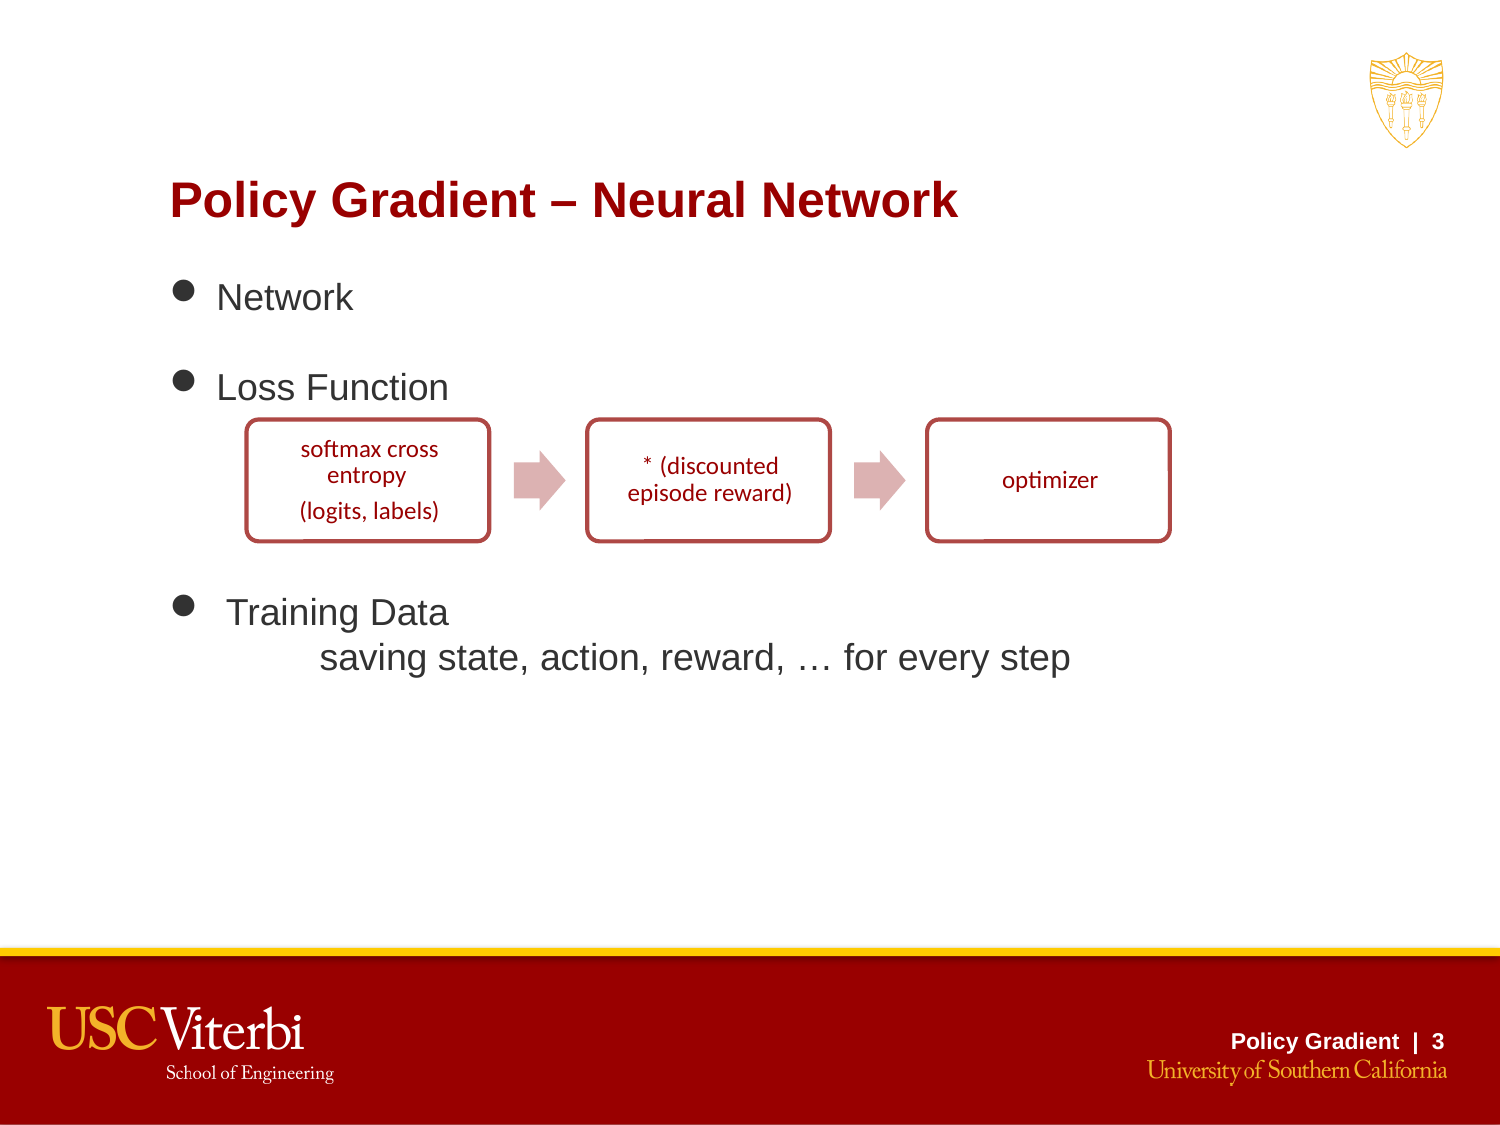

Policy Gradient – Neural Network

Network

Loss Function

Training Data
	saving state, action, reward, … for every step

softmax cross entropy
(logits, labels)

* (discounted episode reward)

optimizer
Policy Gradient  |  3